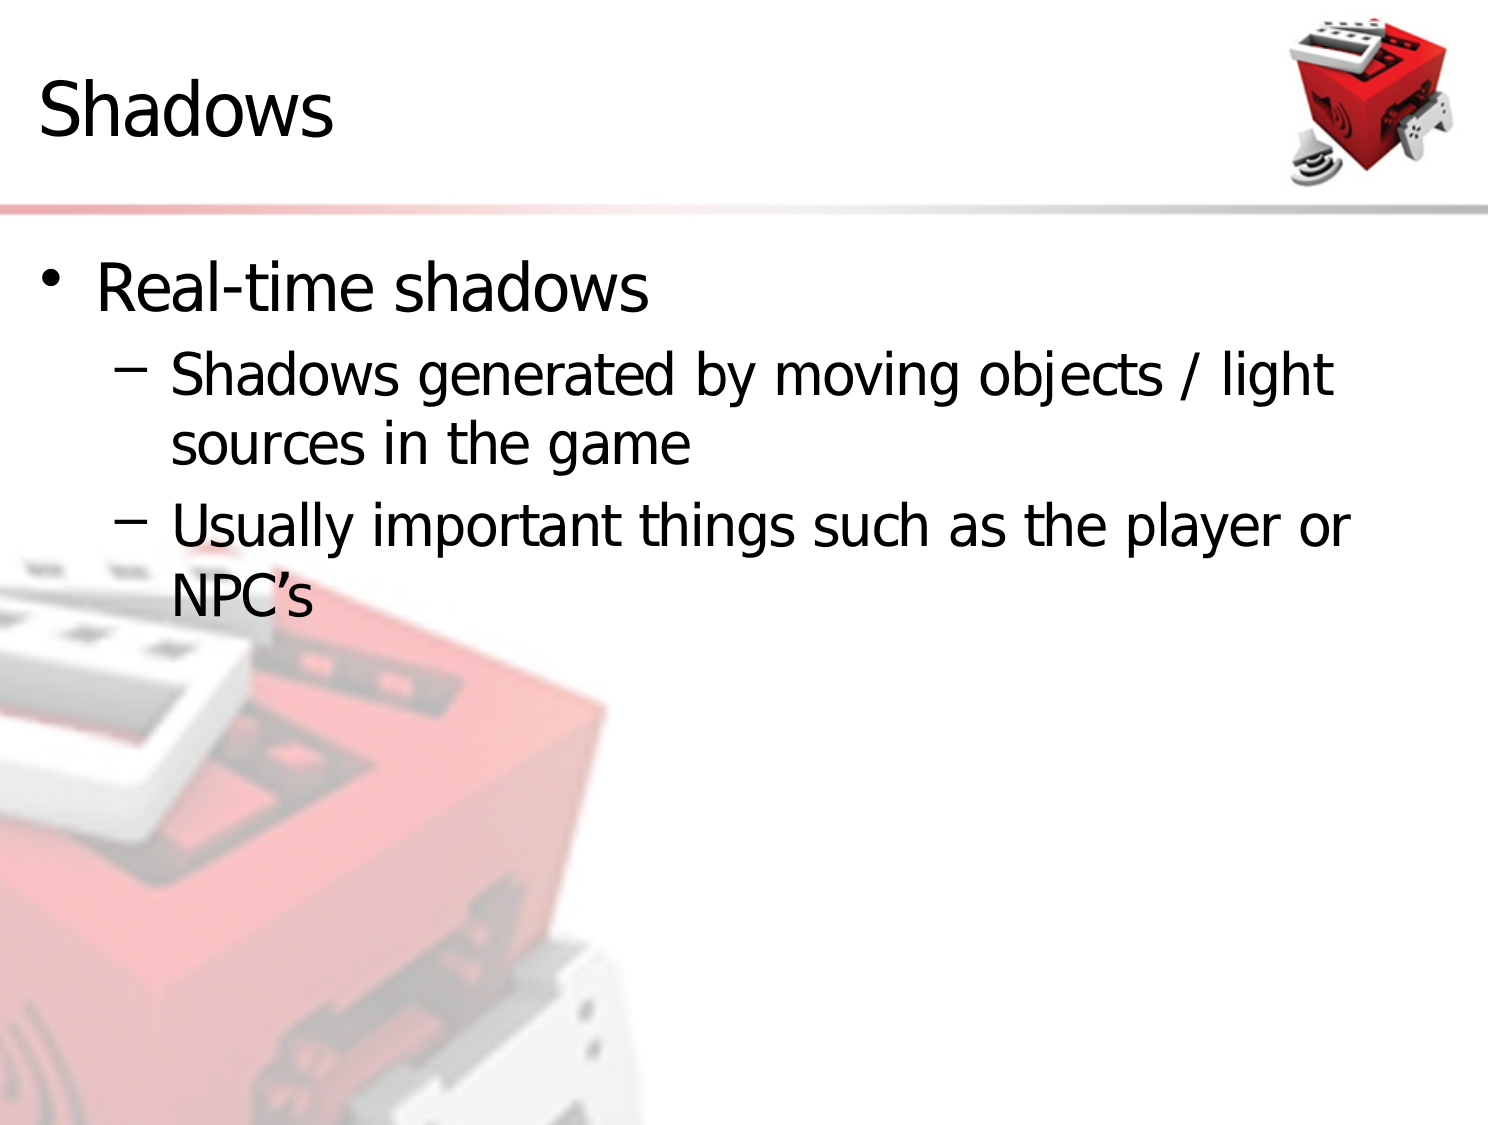

# Shadows
Real-time shadows
Shadows generated by moving objects / light sources in the game
Usually important things such as the player or NPC’s